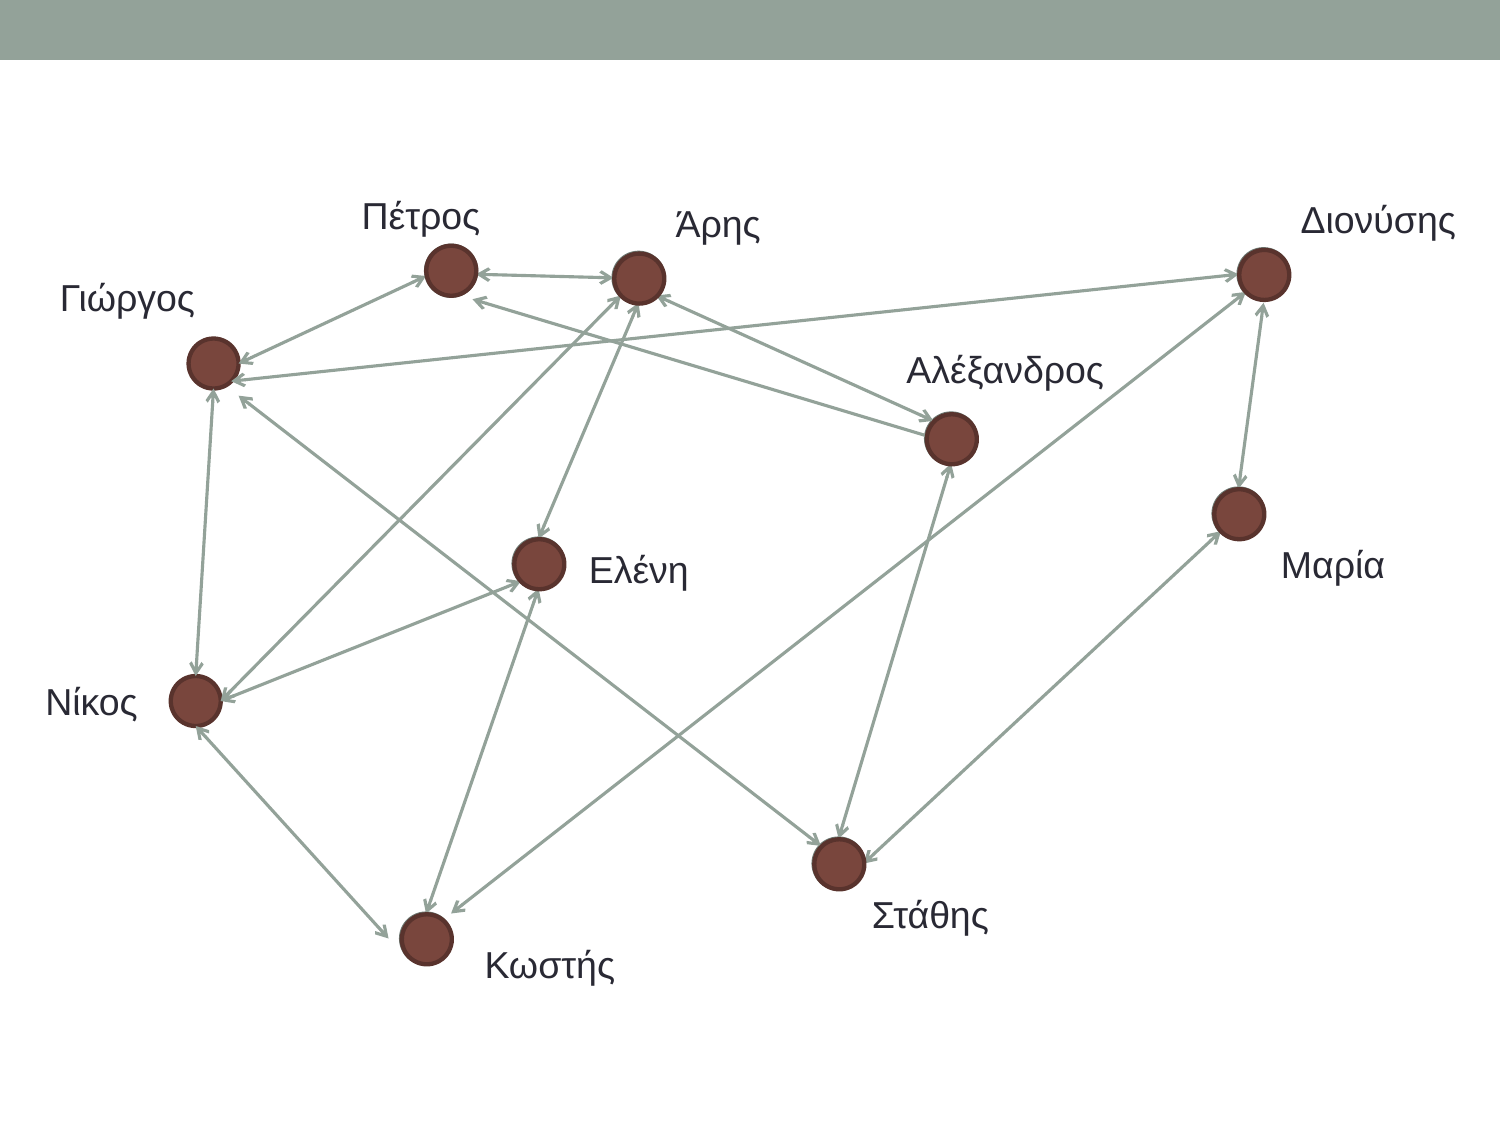

Πέτρος
Διονύσης
Άρης

Γιώργος

Αλέξανδρος

Μαρία

Ελένη

Νίκος

Στάθης

Κωστής